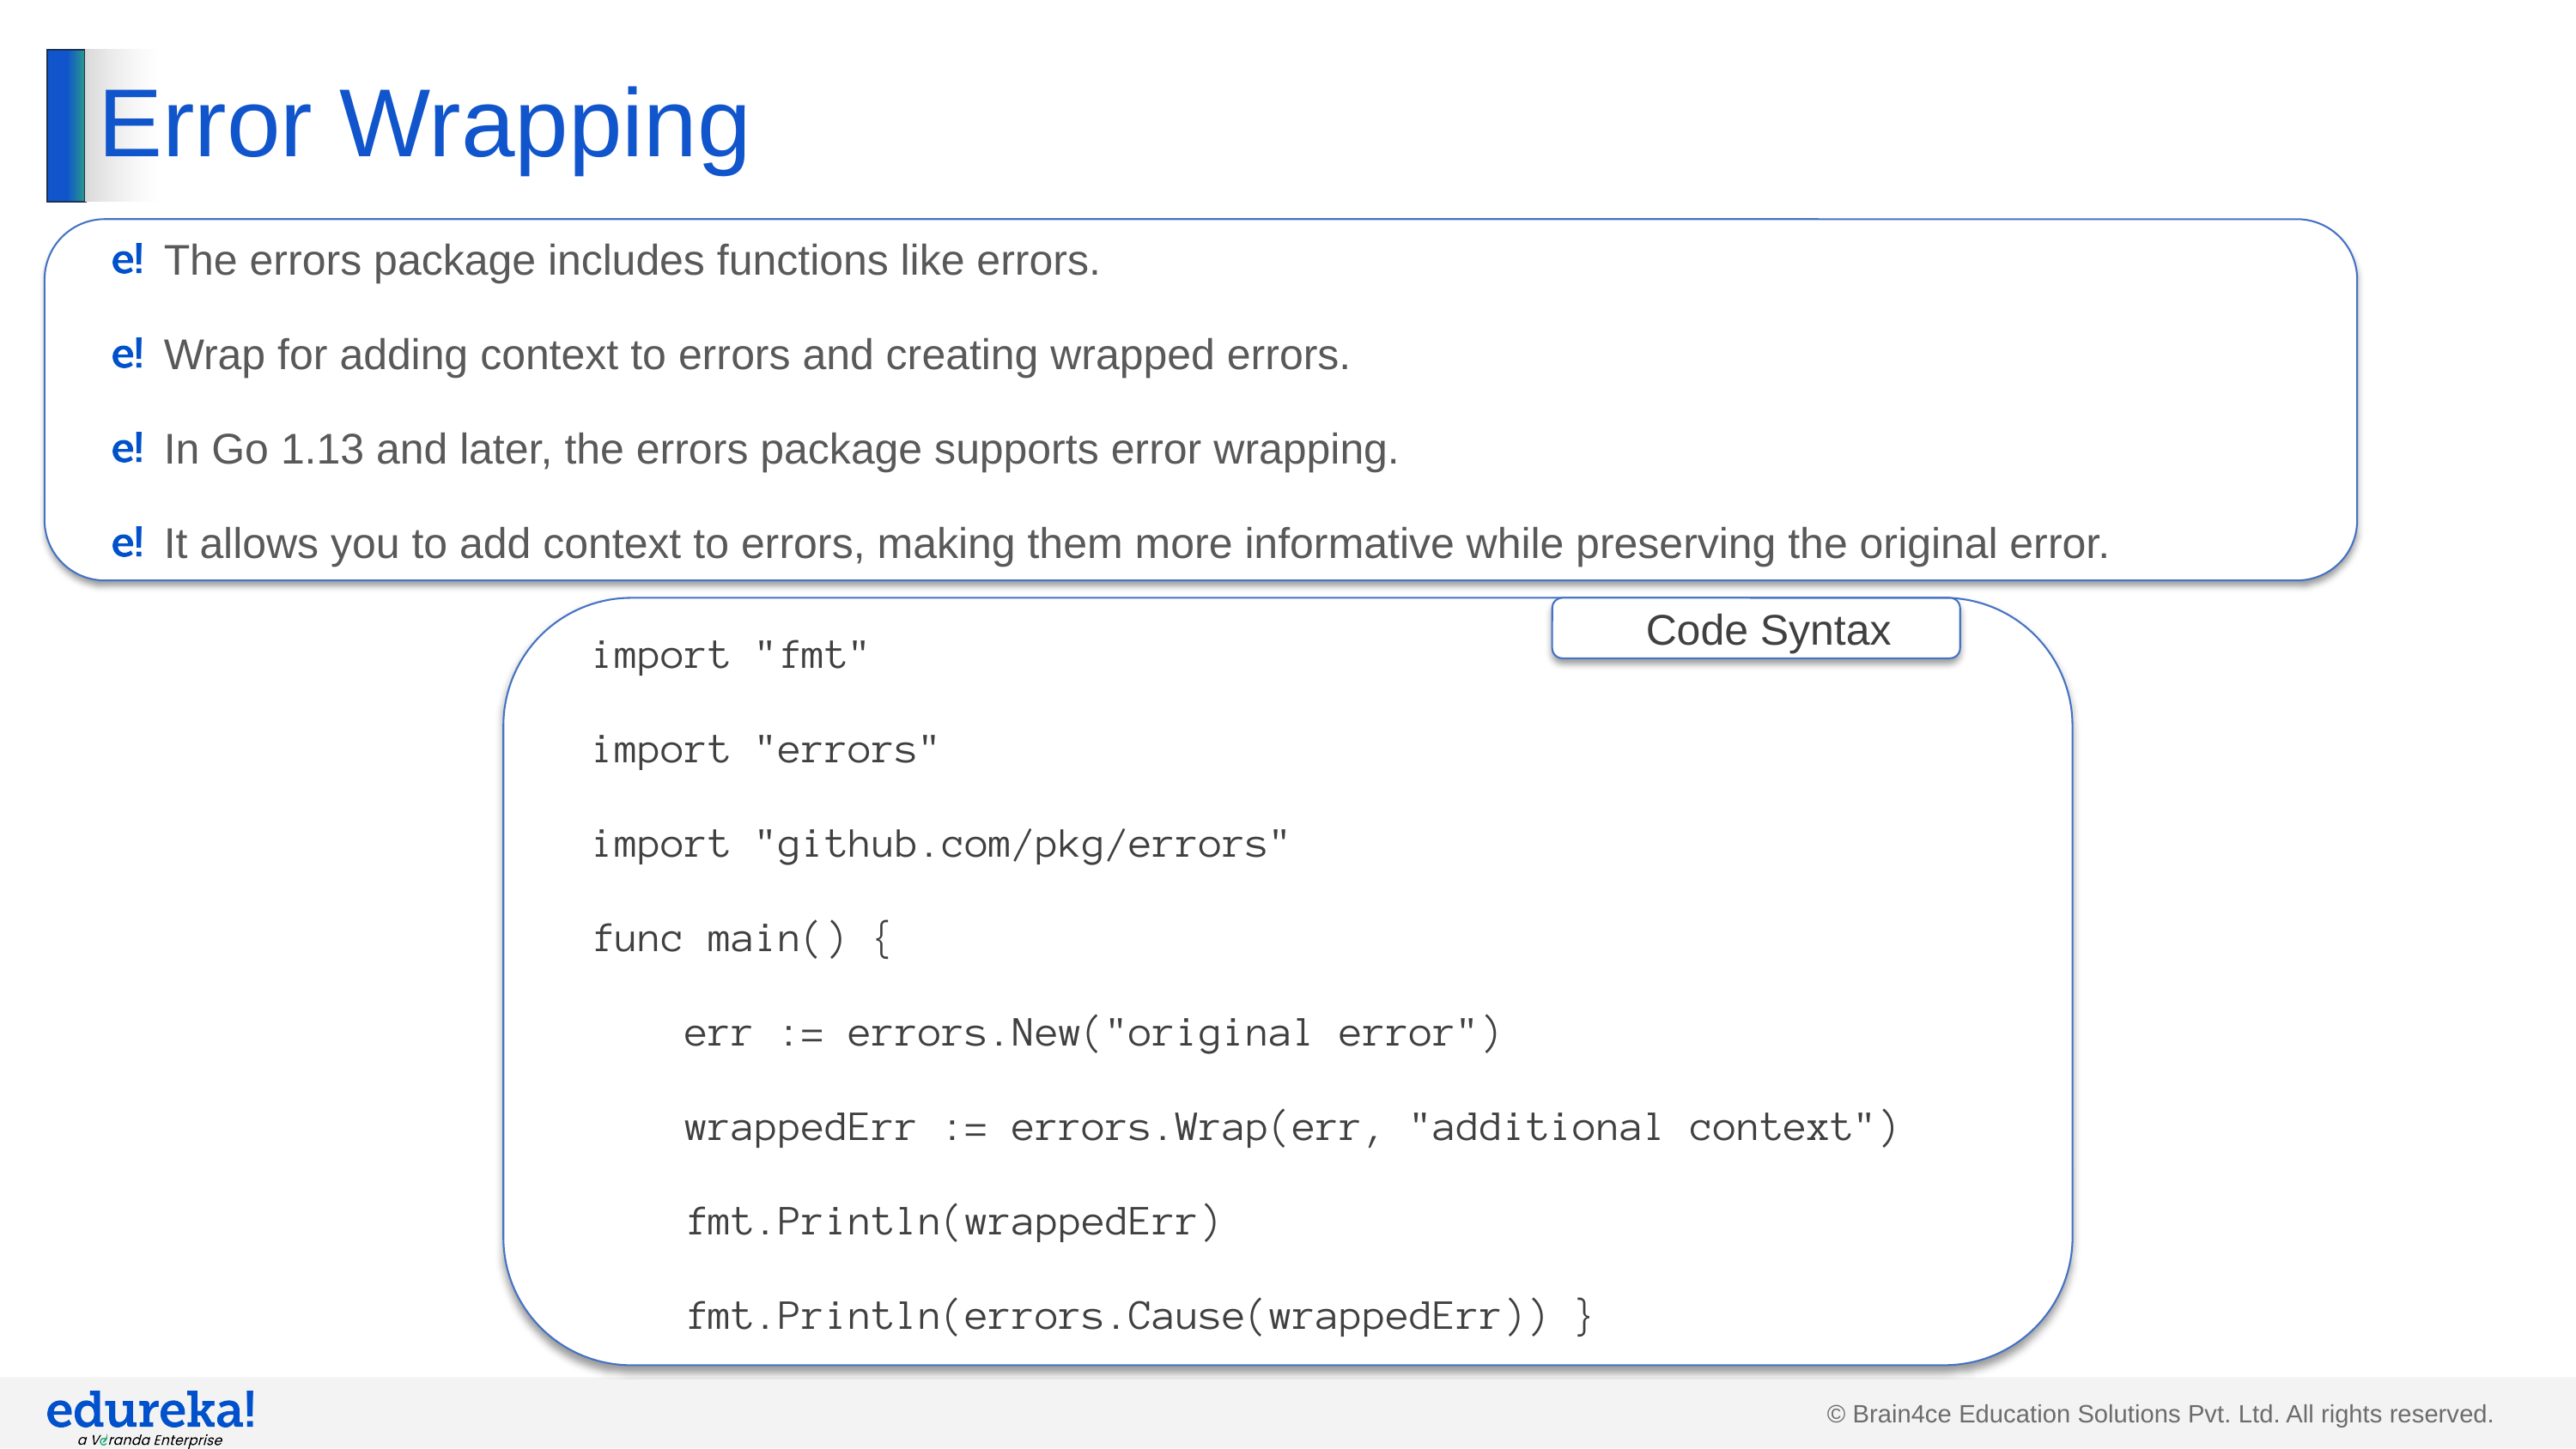

# Error Wrapping
The errors package includes functions like errors.
Wrap for adding context to errors and creating wrapped errors.
In Go 1.13 and later, the errors package supports error wrapping.
It allows you to add context to errors, making them more informative while preserving the original error.
import "fmt"
import "errors"
import "github.com/pkg/errors"
func main() {
    err := errors.New("original error")
    wrappedErr := errors.Wrap(err, "additional context")
    fmt.Println(wrappedErr)
    fmt.Println(errors.Cause(wrappedErr)) }
Code Syntax